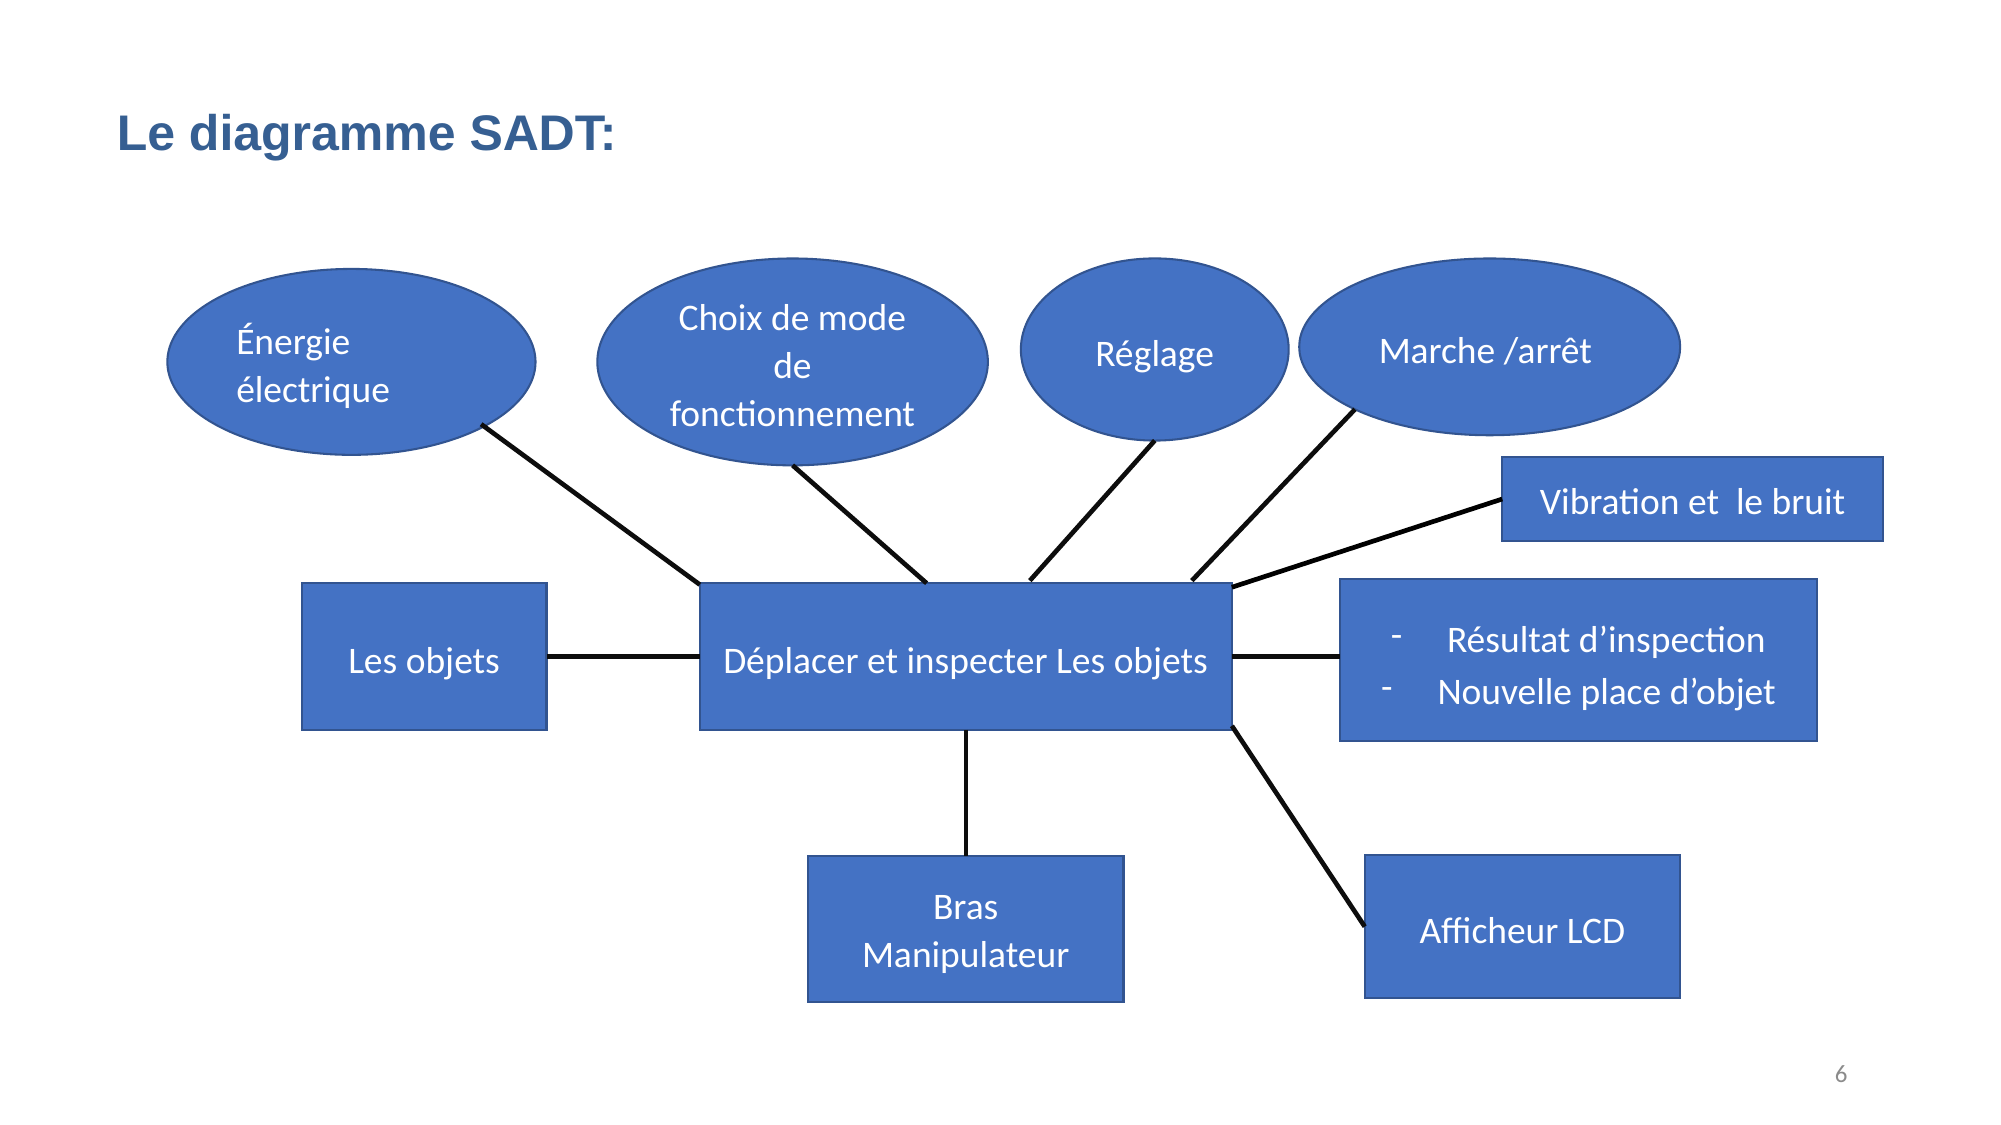

Le diagramme SADT:
Choix de mode de fonctionnement
Réglage
Marche /arrêt
Énergie électrique
Vibration et  le bruit
Résultat d’inspection
Nouvelle place d’objet

Déplacer et inspecter Les objets

Les objets
Afficheur LCD

Bras
Manipulateur

6